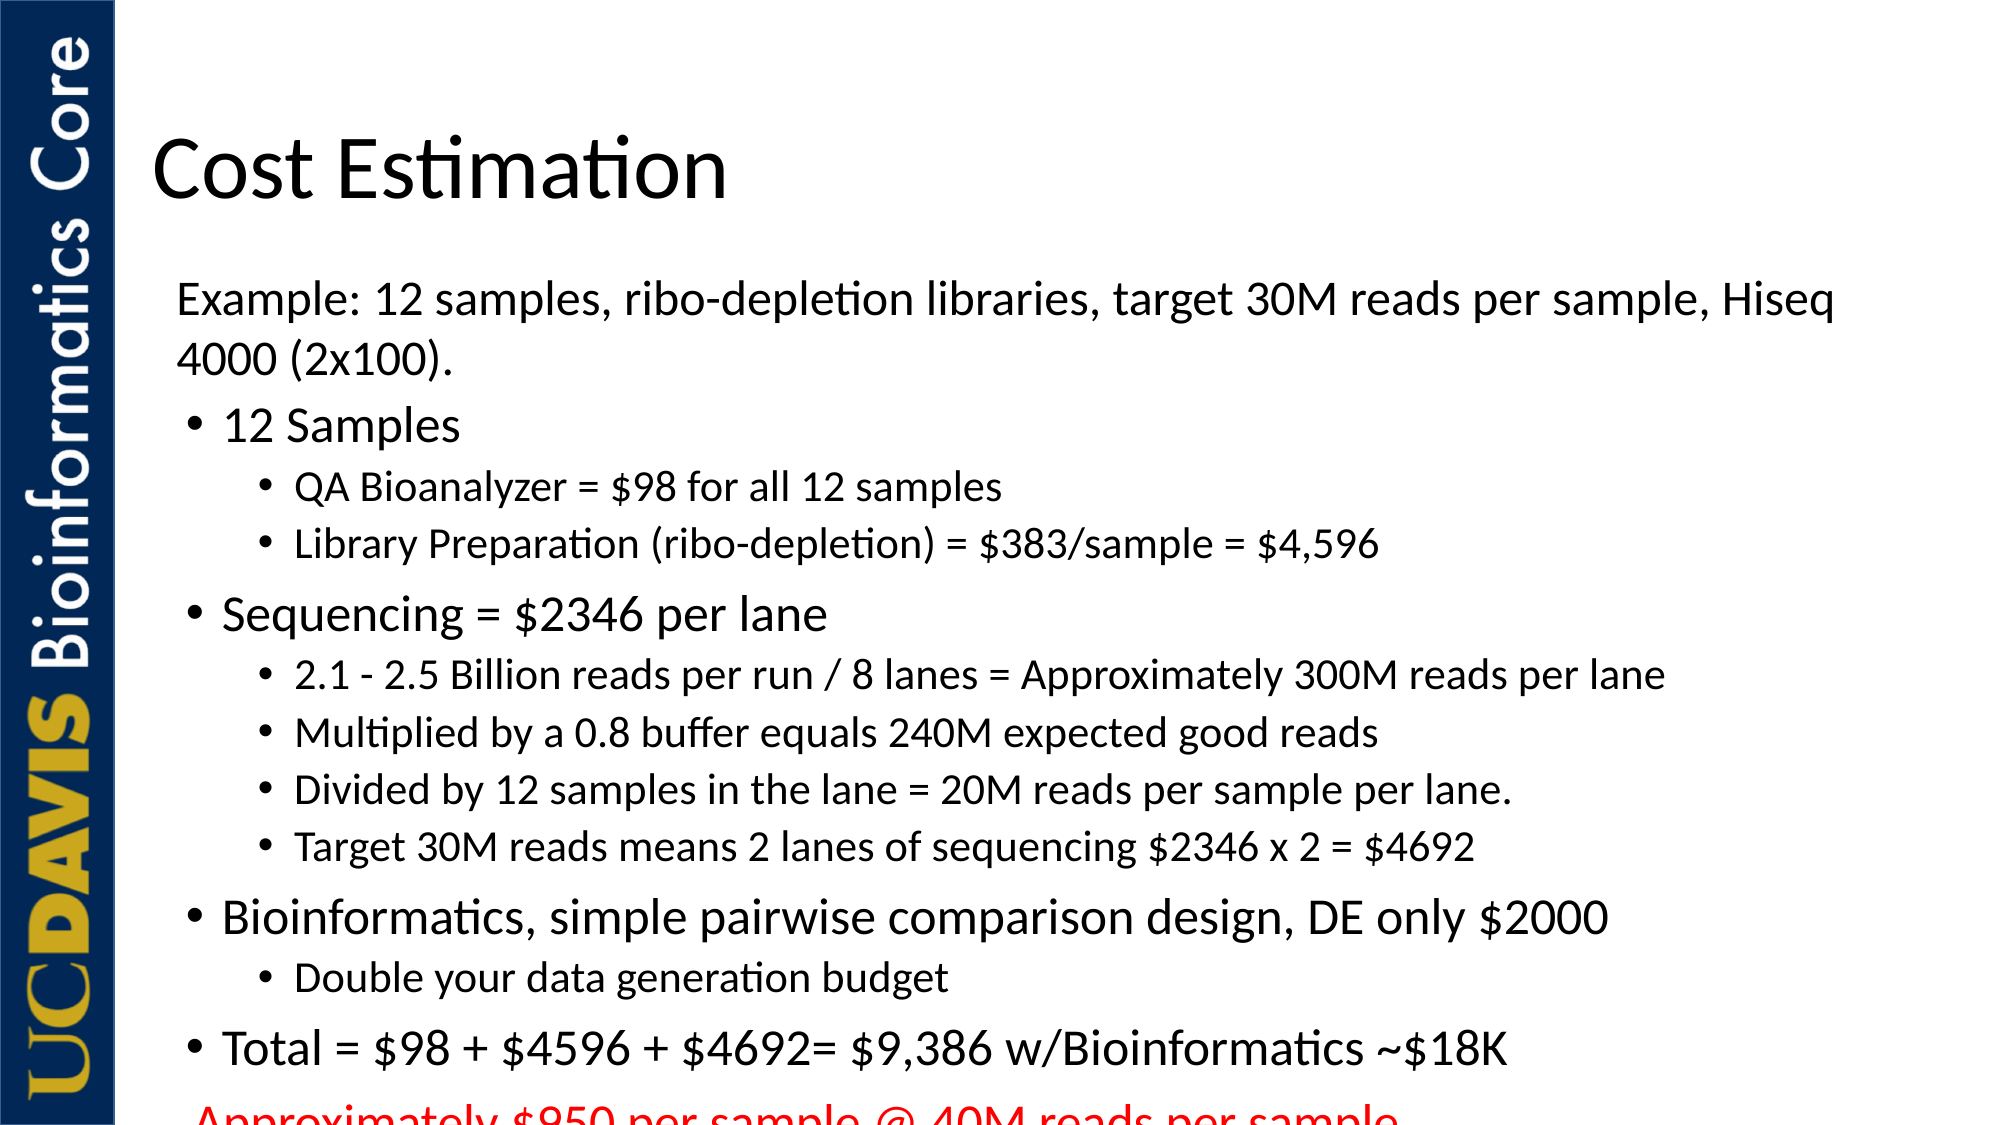

# Cost Estimation
Example: 12 samples, ribo-depletion libraries, target 30M reads per sample, Hiseq 4000 (2x100).
12 Samples
QA Bioanalyzer = $98 for all 12 samples
Library Preparation (ribo-depletion) = $383/sample = $4,596
Sequencing = $2346 per lane
2.1 - 2.5 Billion reads per run / 8 lanes = Approximately 300M reads per lane
Multiplied by a 0.8 buffer equals 240M expected good reads
Divided by 12 samples in the lane = 20M reads per sample per lane.
Target 30M reads means 2 lanes of sequencing $2346 x 2 = $4692
Bioinformatics, simple pairwise comparison design, DE only $2000
Double your data generation budget
Total = $98 + $4596 + $4692= $9,386 w/Bioinformatics ~$18K
Approximately $950 per sample @ 40M reads per sample